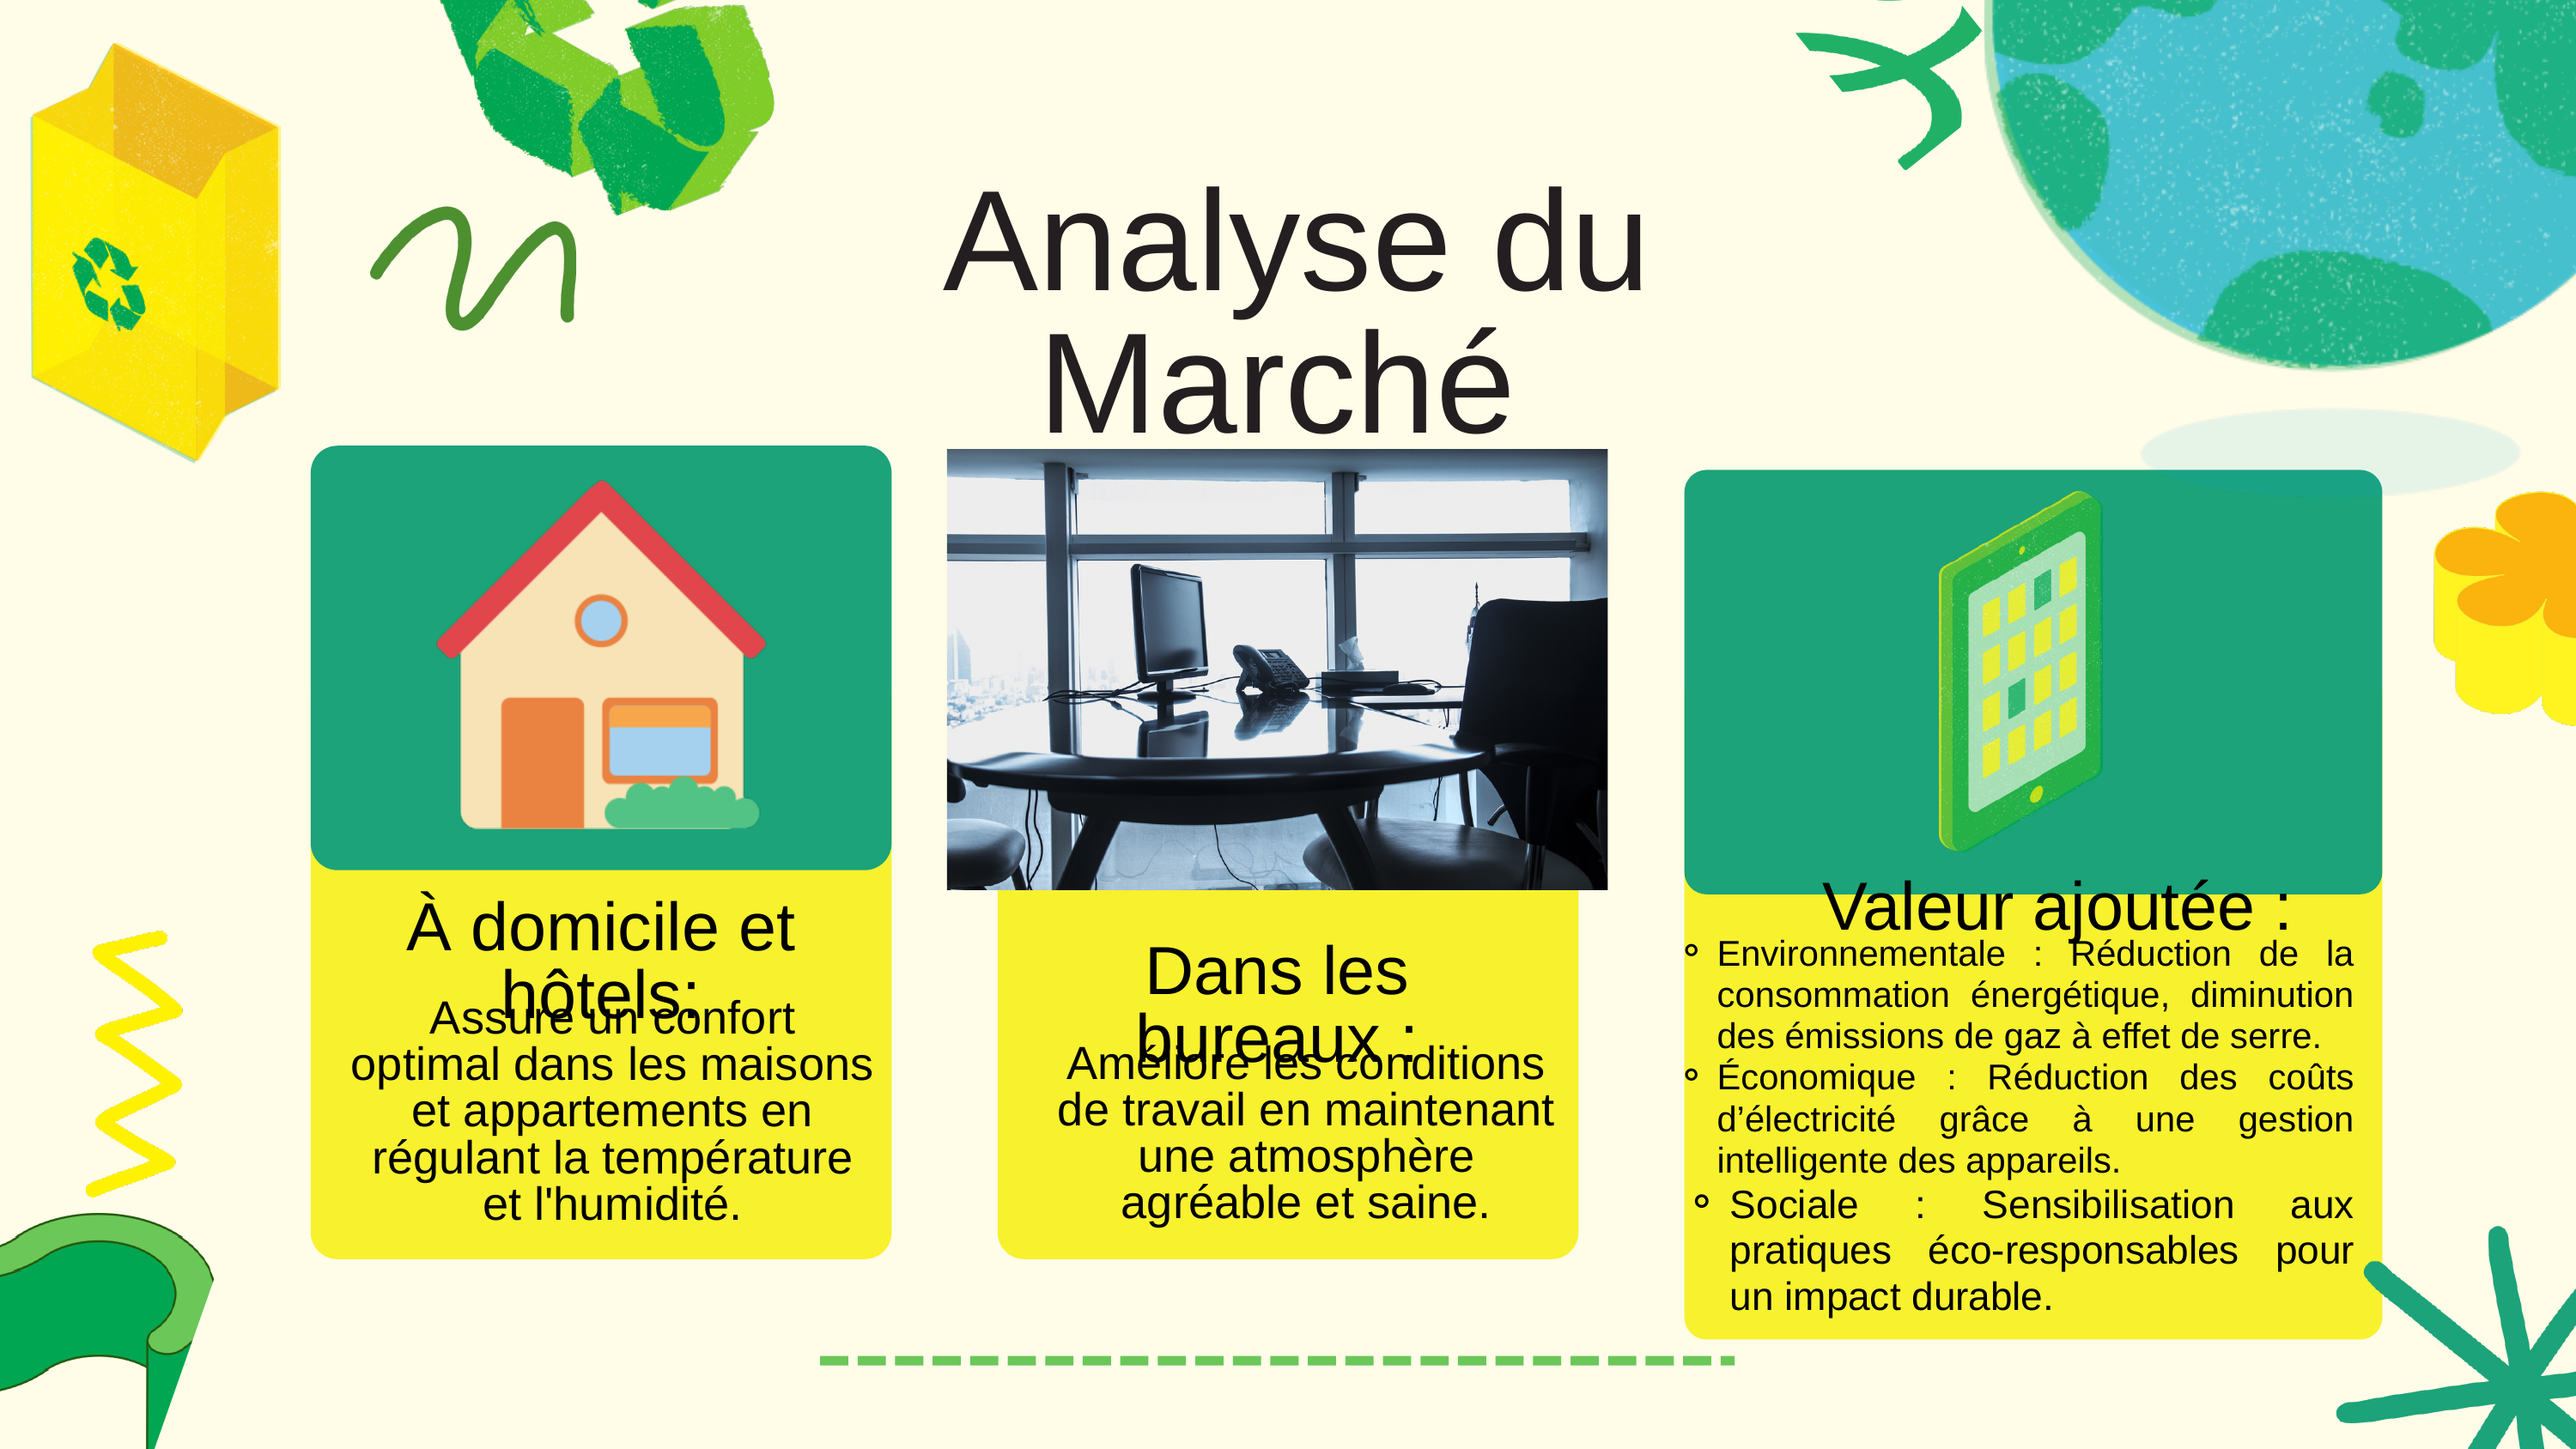

Analyse du Marché

Valeur ajoutée :
À domicile et hôtels:

Environnementale : Réduction de la consommation énergétique, diminution des émissions de gaz à effet de serre.
Économique : Réduction des coûts d’électricité grâce à une gestion intelligente des appareils.
Sociale : Sensibilisation aux pratiques éco-responsables pour un impact durable.

Dans les bureaux :
Assure un confort optimal dans les maisons et appartements en régulant la température et l'humidité.
Améliore les conditions de travail en maintenant une atmosphère agréable et saine.